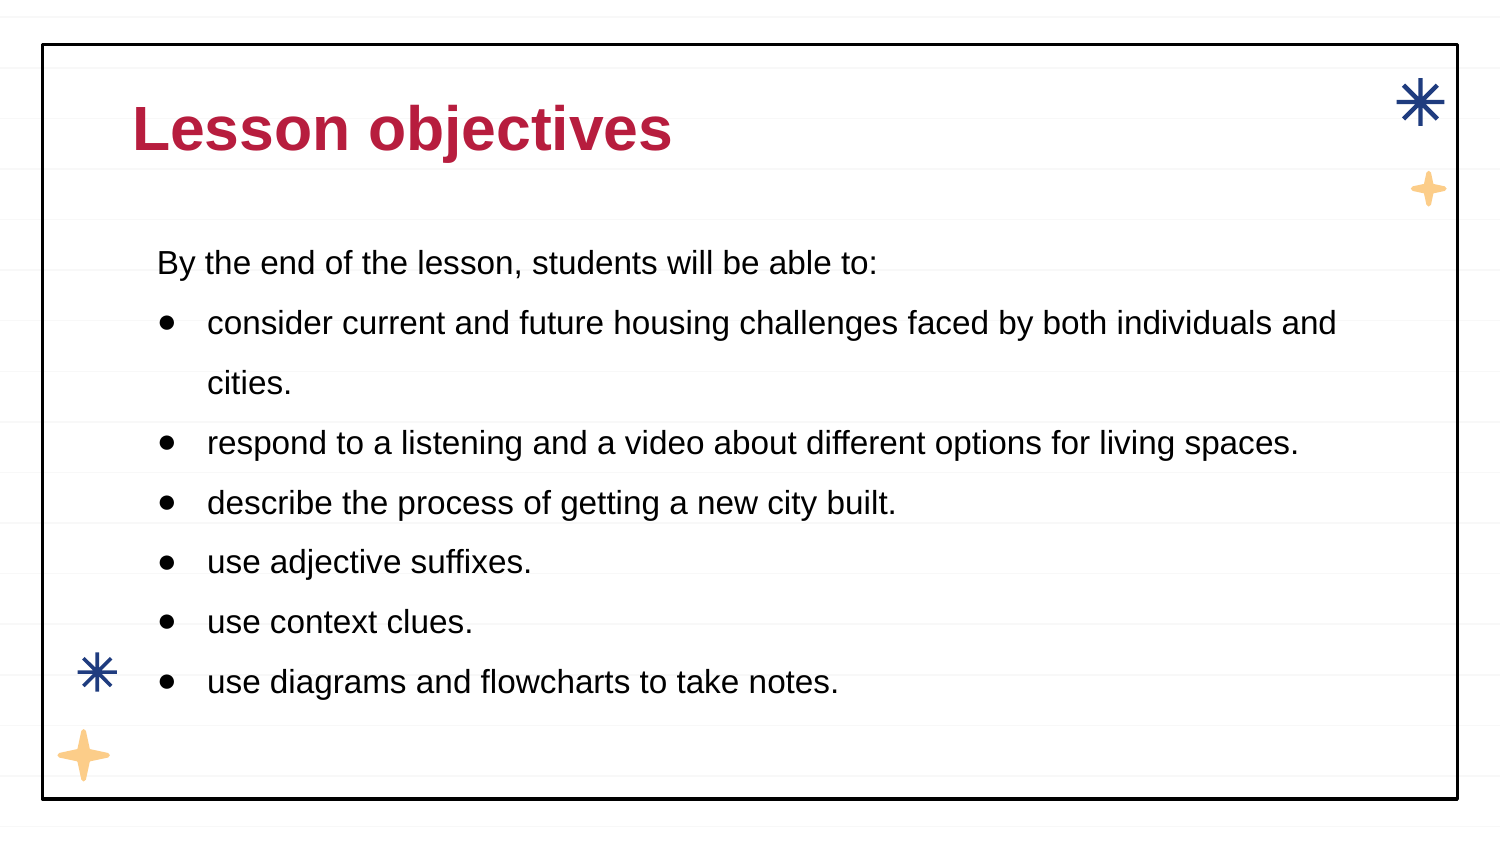

# Lesson objectives
By the end of the lesson, students will be able to:
consider current and future housing challenges faced by both individuals and cities.
respond to a listening and a video about different options for living spaces.
describe the process of getting a new city built.
use adjective suffixes.
use context clues.
use diagrams and flowcharts to take notes.